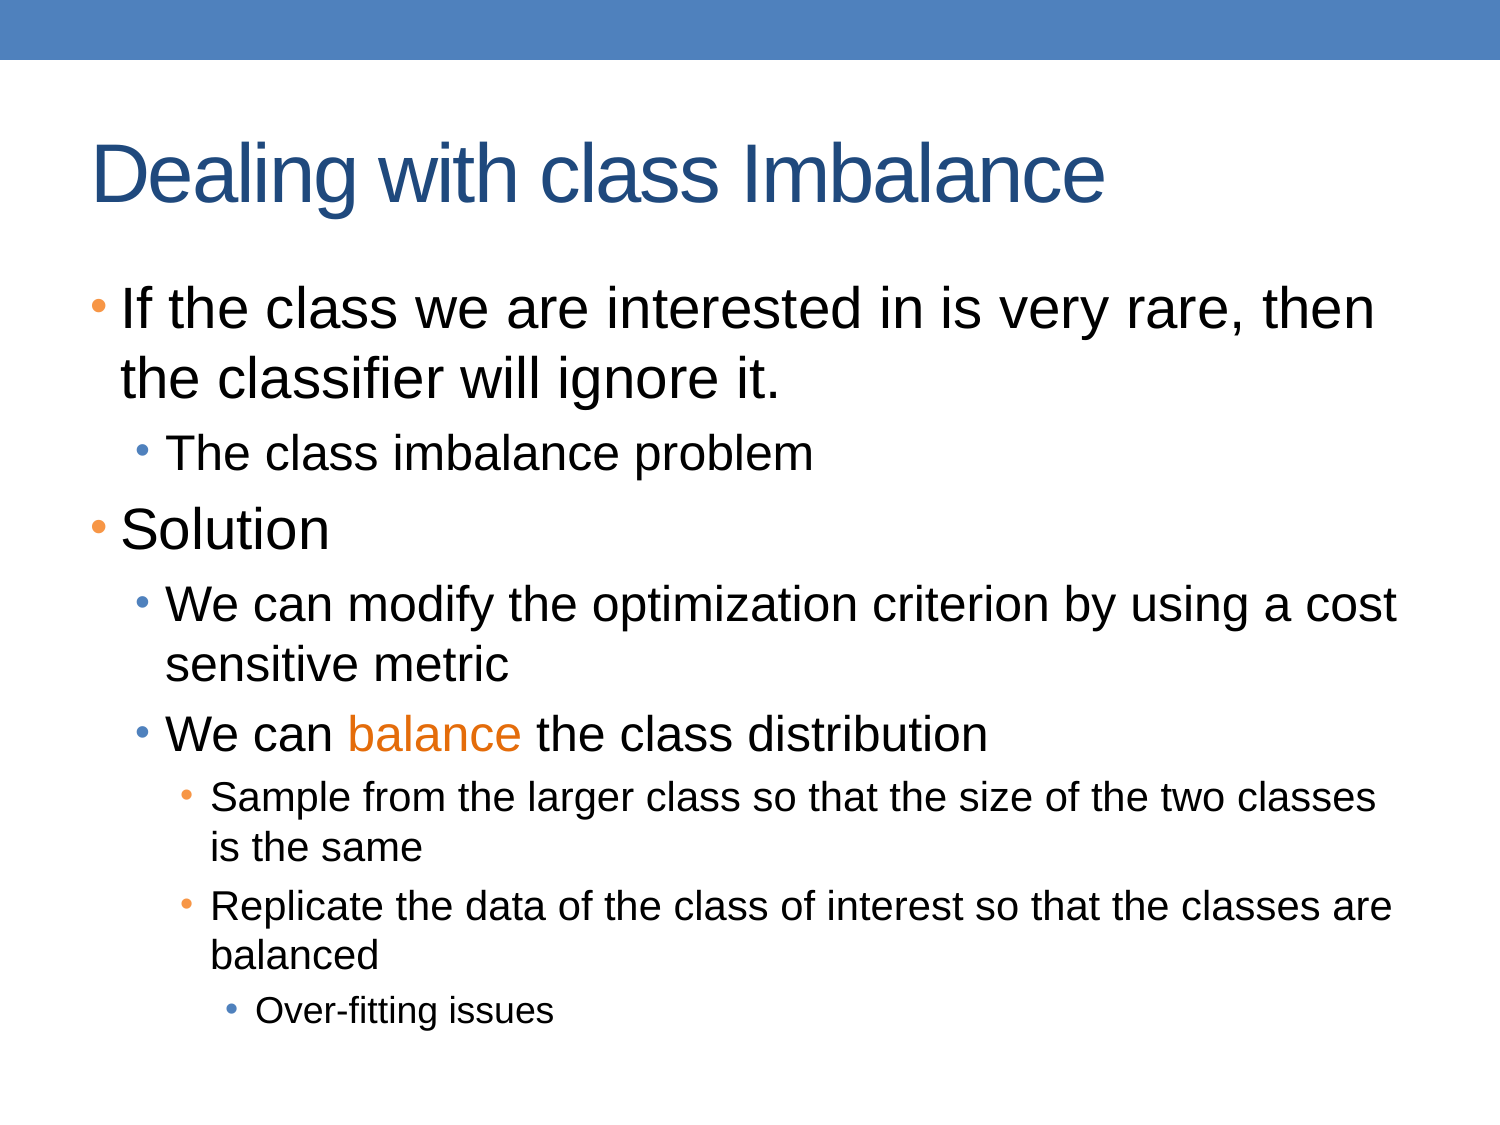

# Dealing with class Imbalance
If the class we are interested in is very rare, then the classifier will ignore it.
The class imbalance problem
Solution
We can modify the optimization criterion by using a cost sensitive metric
We can balance the class distribution
Sample from the larger class so that the size of the two classes is the same
Replicate the data of the class of interest so that the classes are balanced
Over-fitting issues